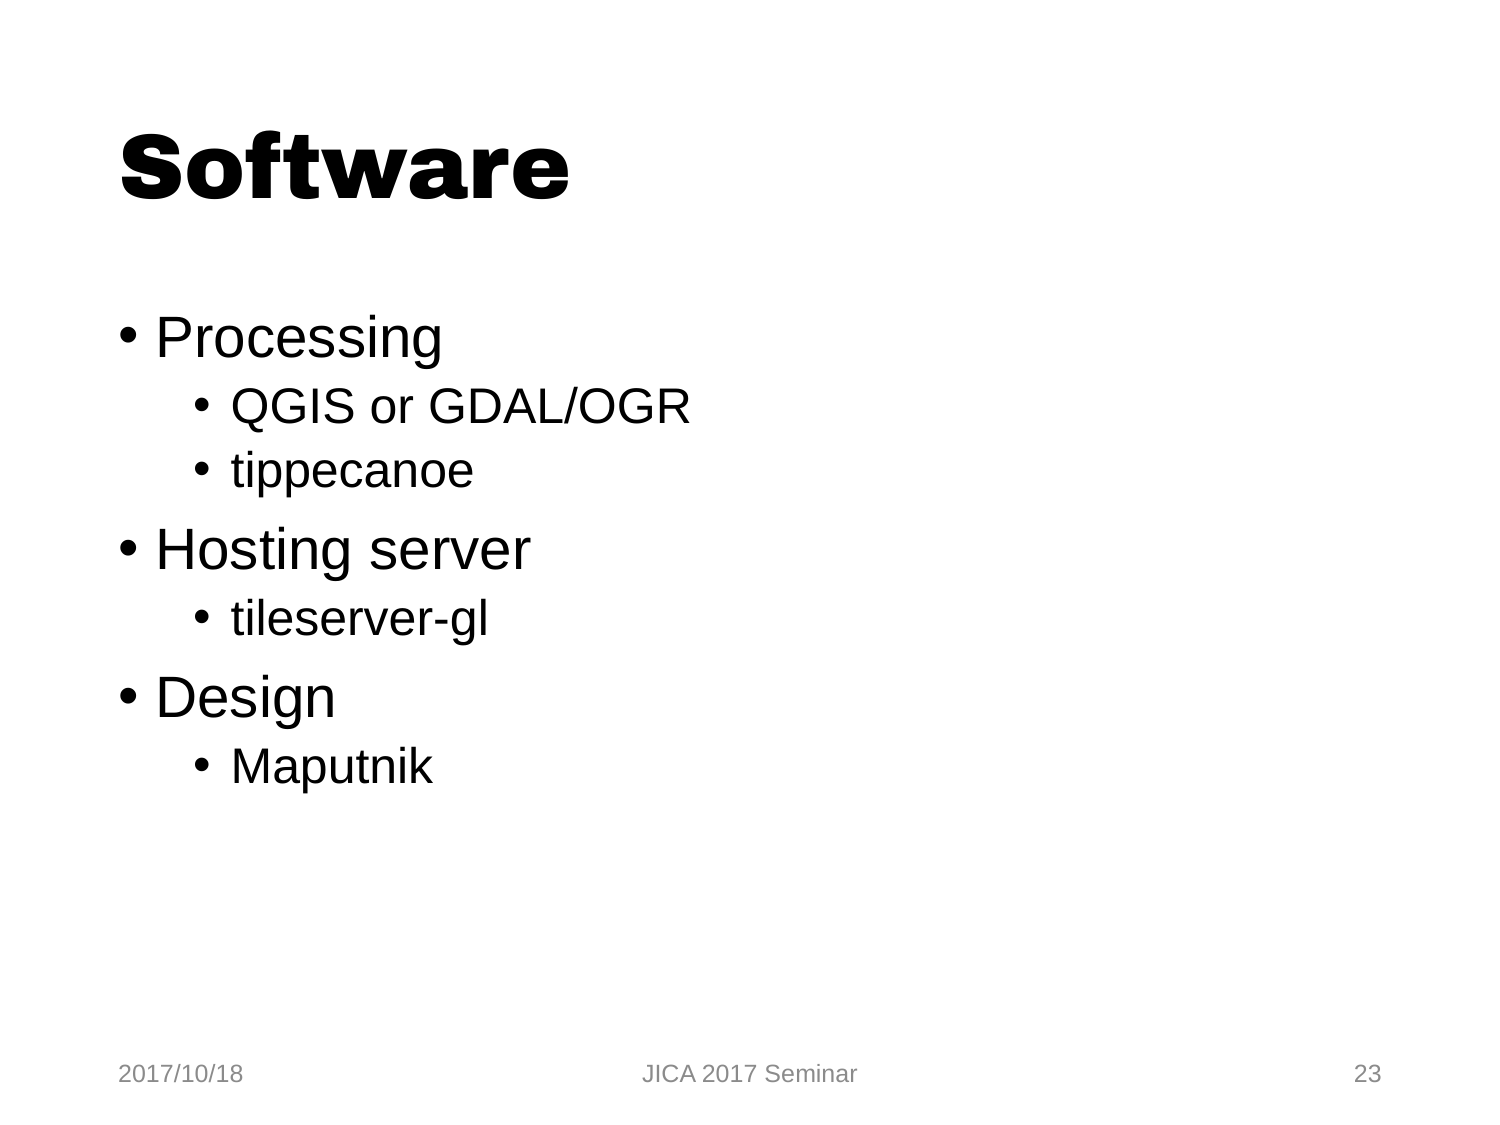

# Software
Processing
QGIS or GDAL/OGR
tippecanoe
Hosting server
tileserver-gl
Design
Maputnik
2017/10/18
JICA 2017 Seminar
23